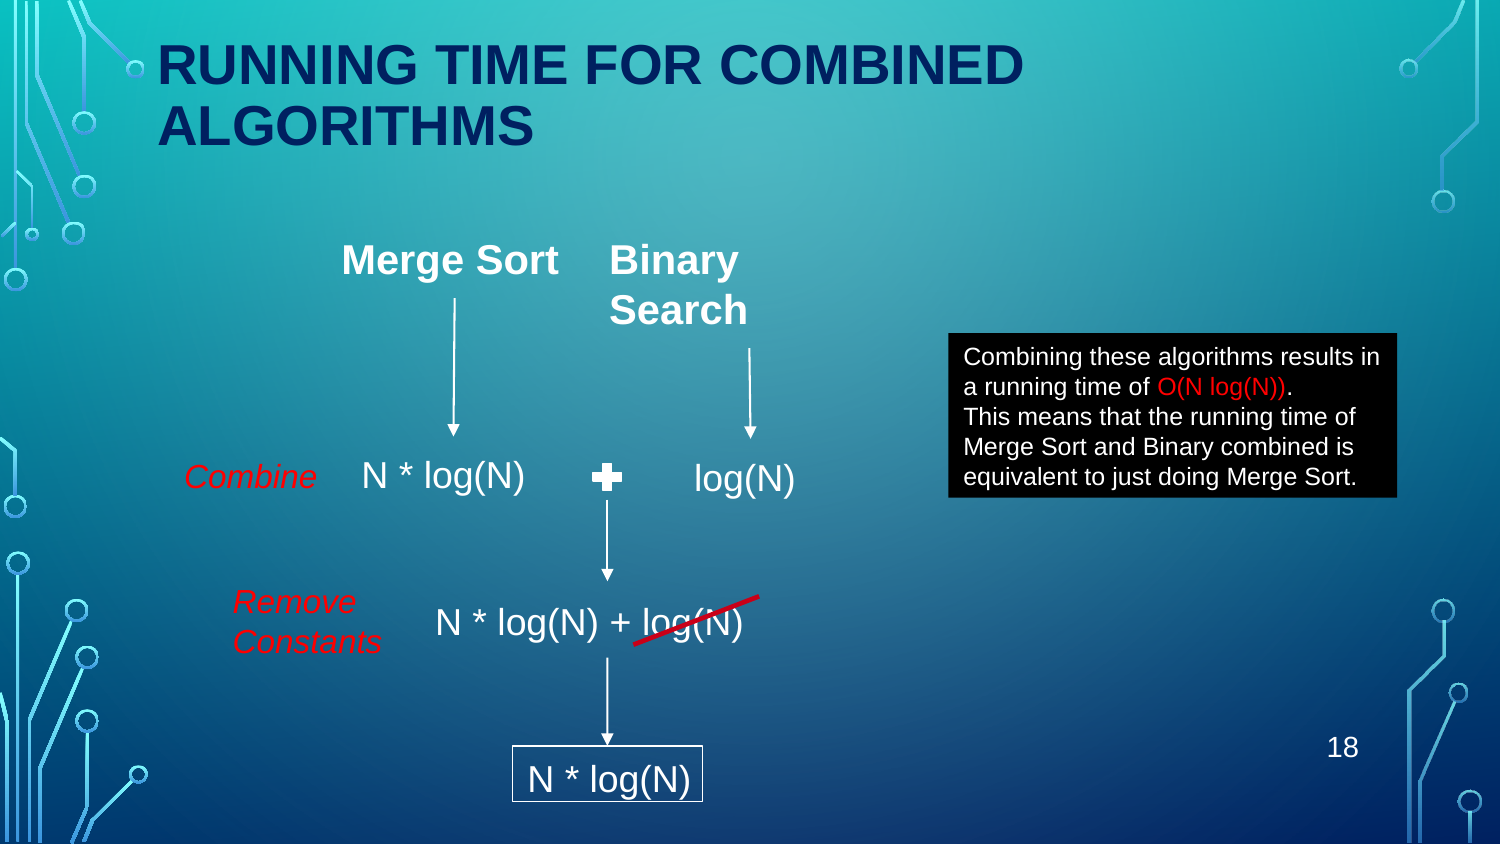

# RUNNING TIME FOR COMBINED ALGORITHMS
Merge Sort
Binary Search
Combining these algorithms results in a running time of O(N log(N)).
This means that the running time of Merge Sort and Binary combined is equivalent to just doing Merge Sort.
N * log(N)
log(N)
Combine

Remove Constants
N * log(N) + log(N)
18
N * log(N)